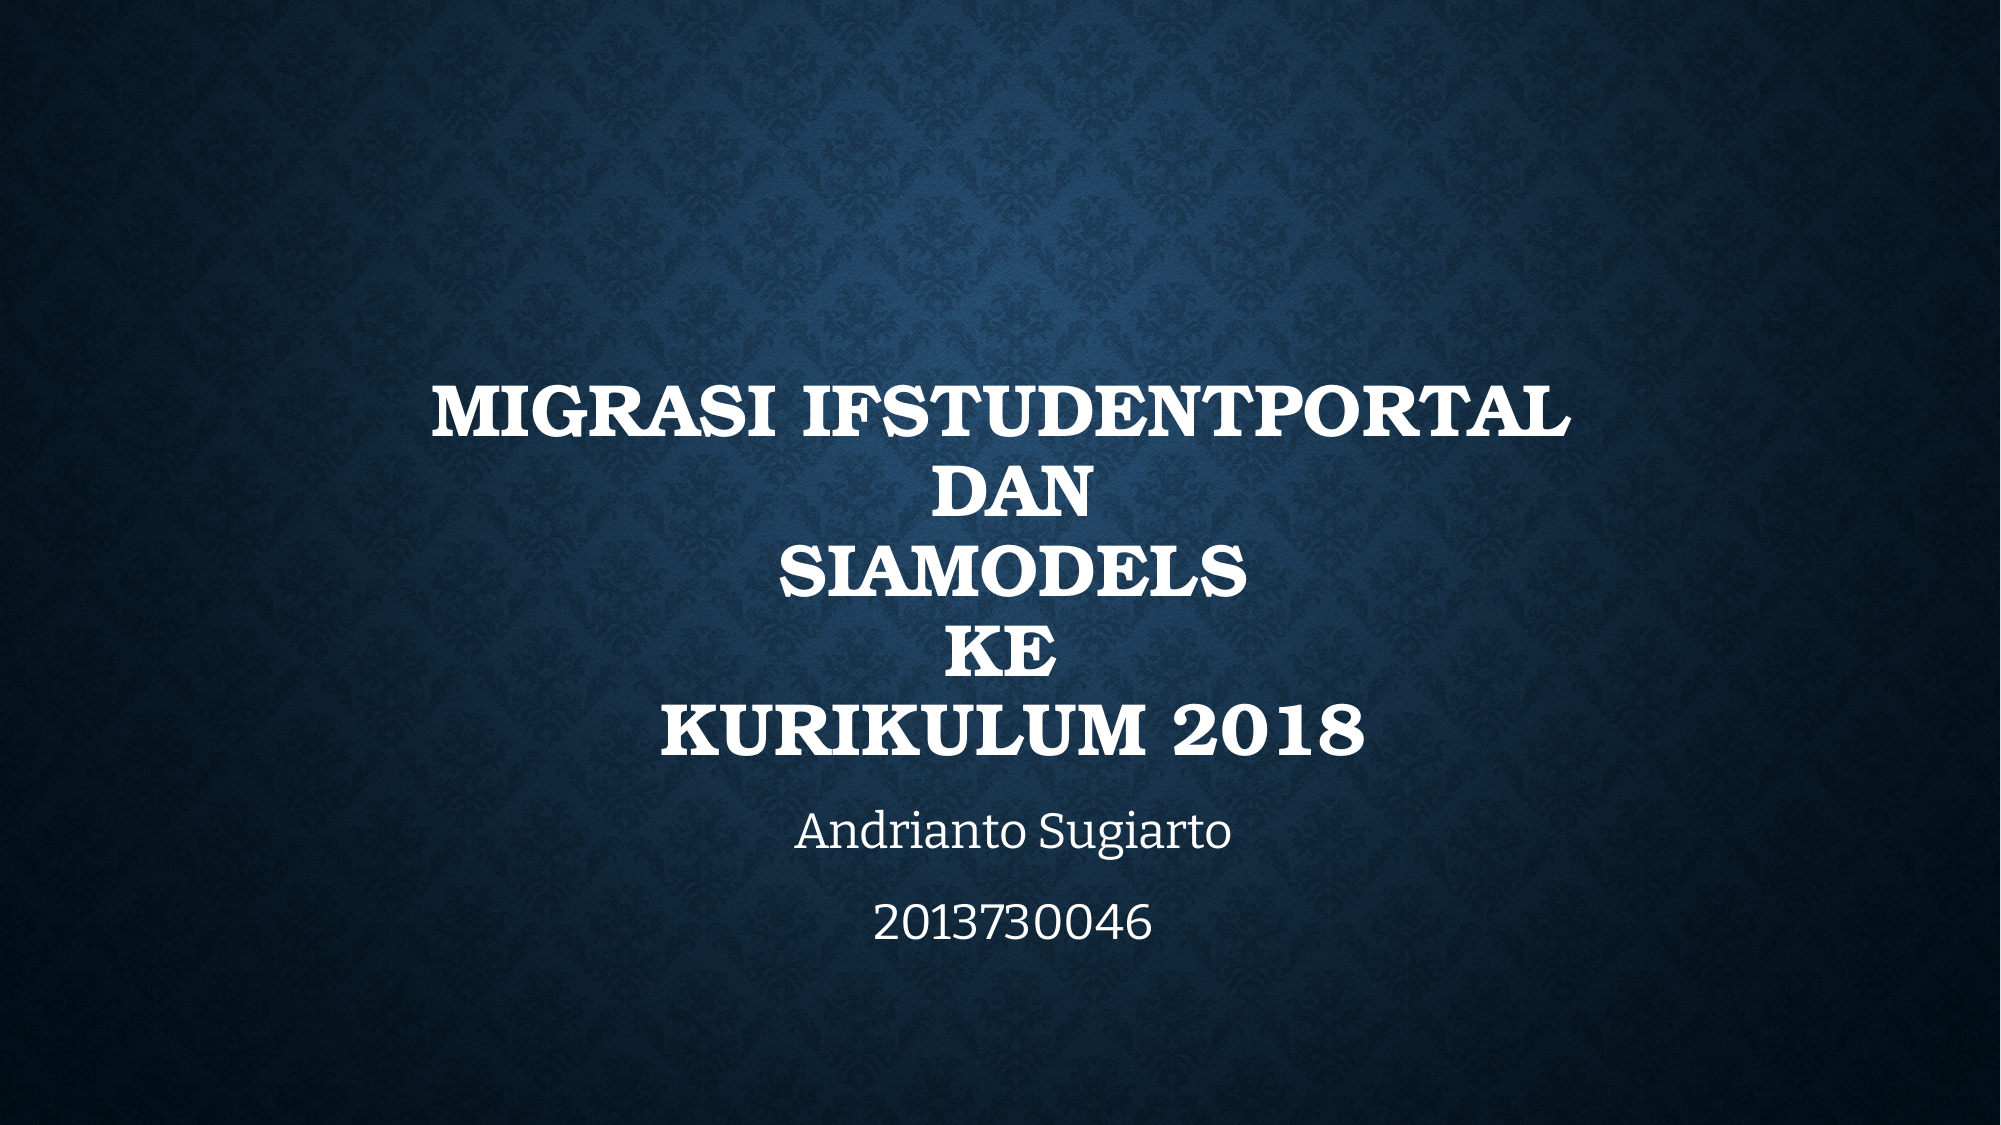

# Migrasi IFStudentPortal dan SIAModels Ke Kurikulum 2018
Andrianto Sugiarto
2013730046